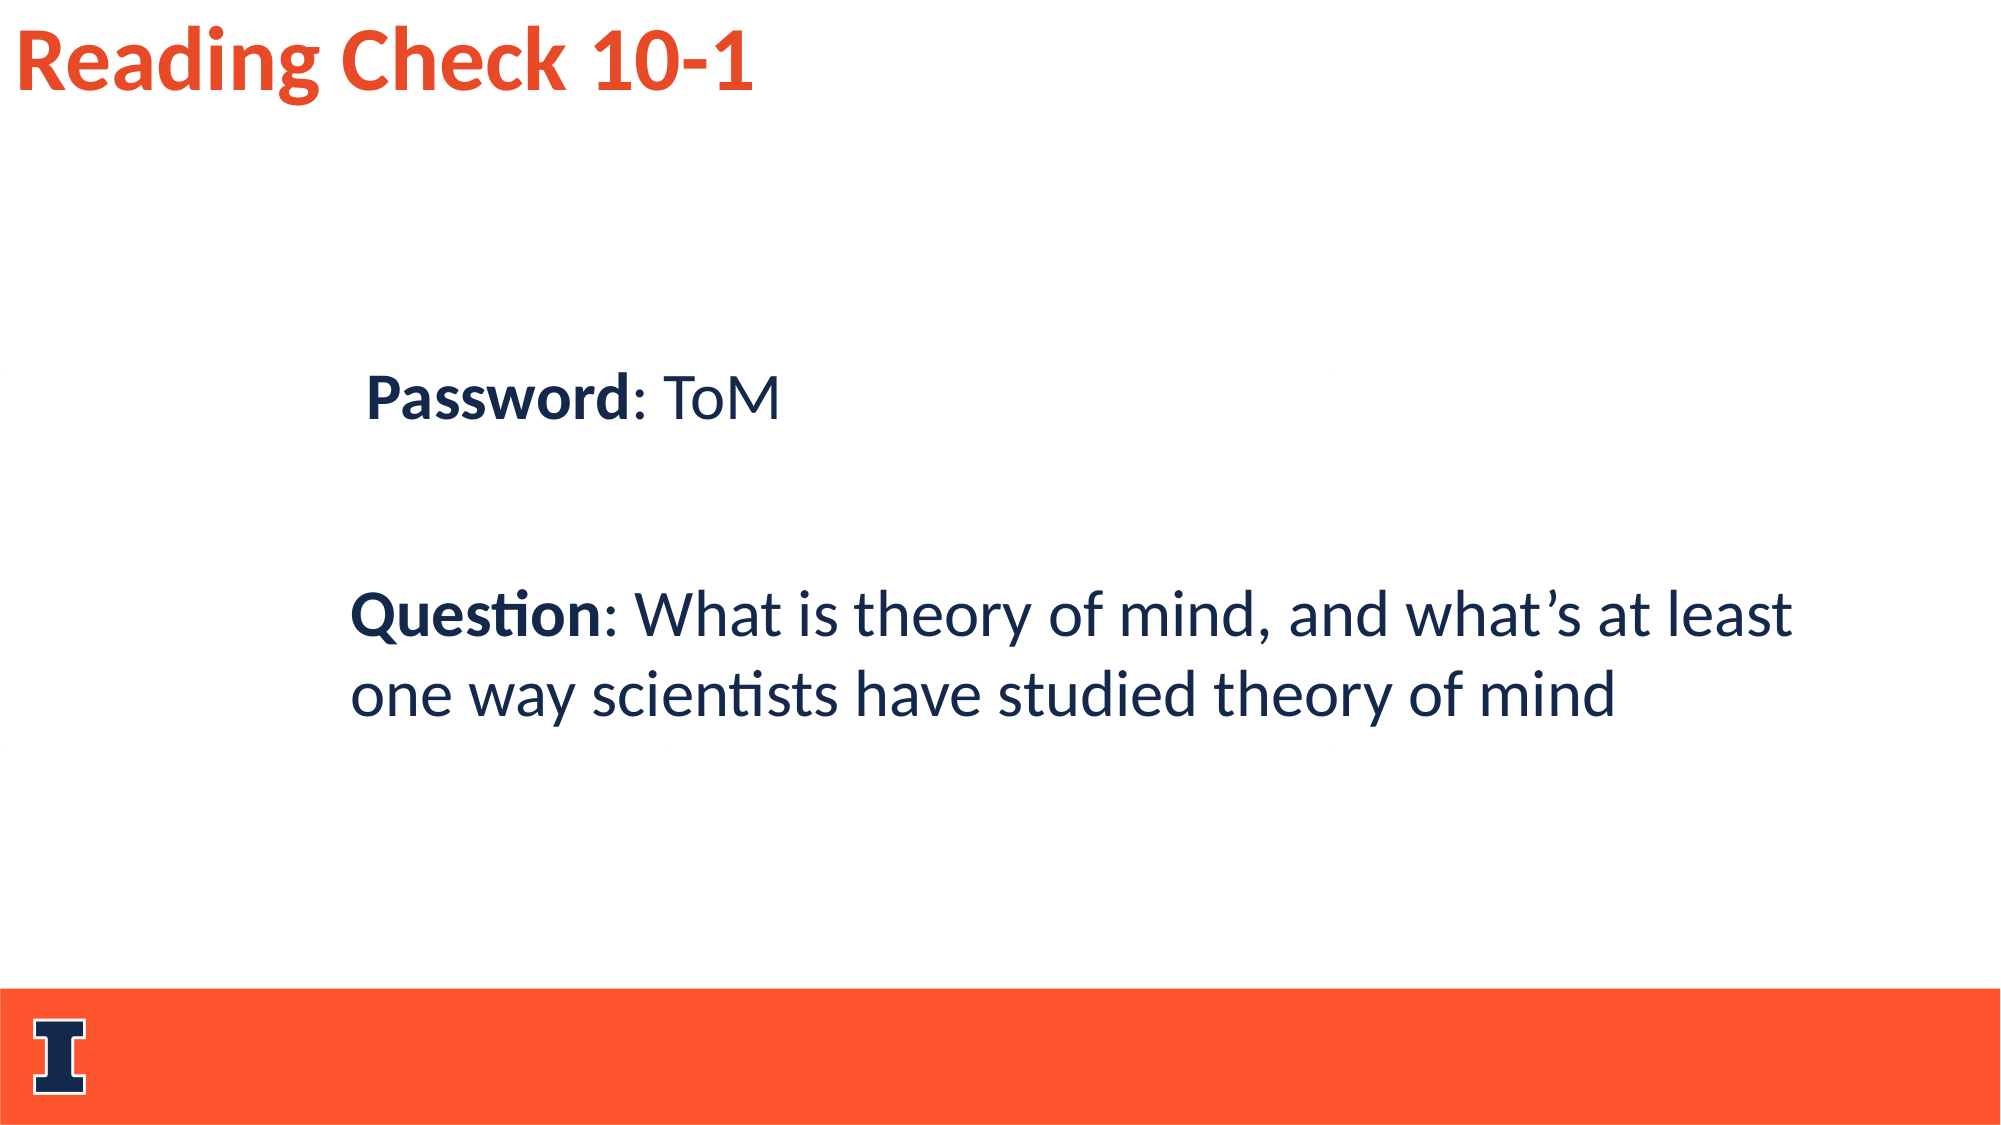

Reading Check 10-1
Password: ToM
Question: What is theory of mind, and what’s at least one way scientists have studied theory of mind